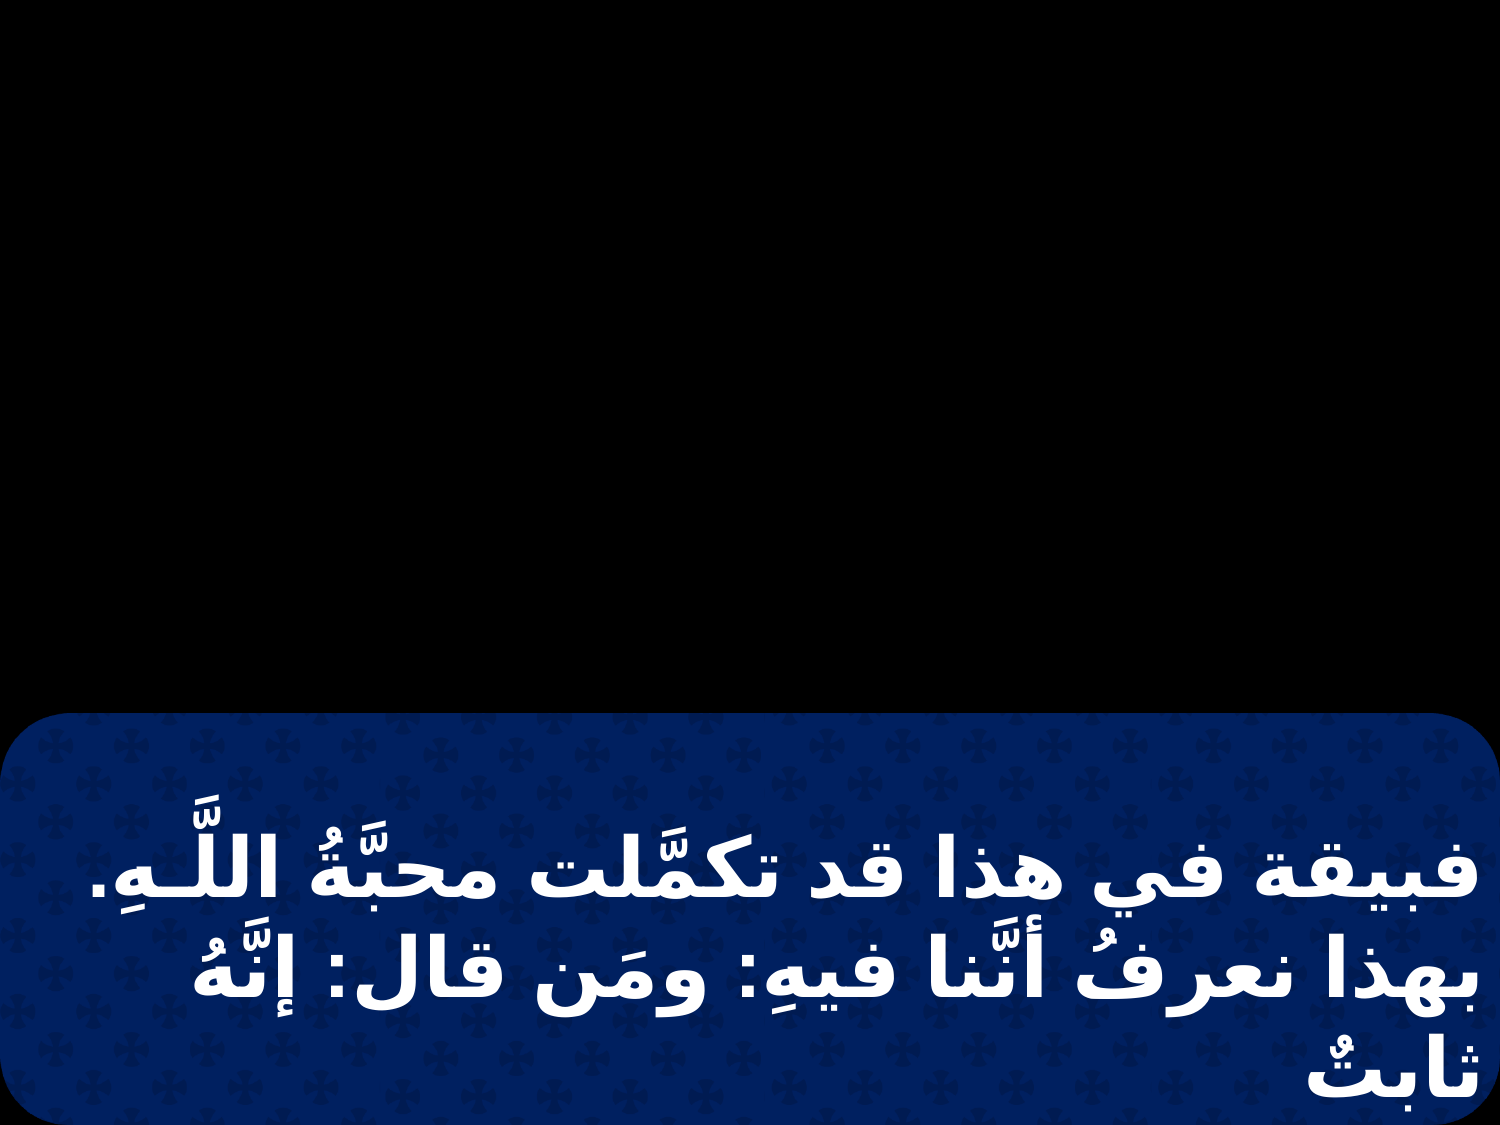

فبيقة في هذا قد تكمَّلت محبَّةُ اللَّـهِ. بهذا نعرفُ أنَّنا فيهِ: ومَن قال: إنَّهُ ثابتٌ